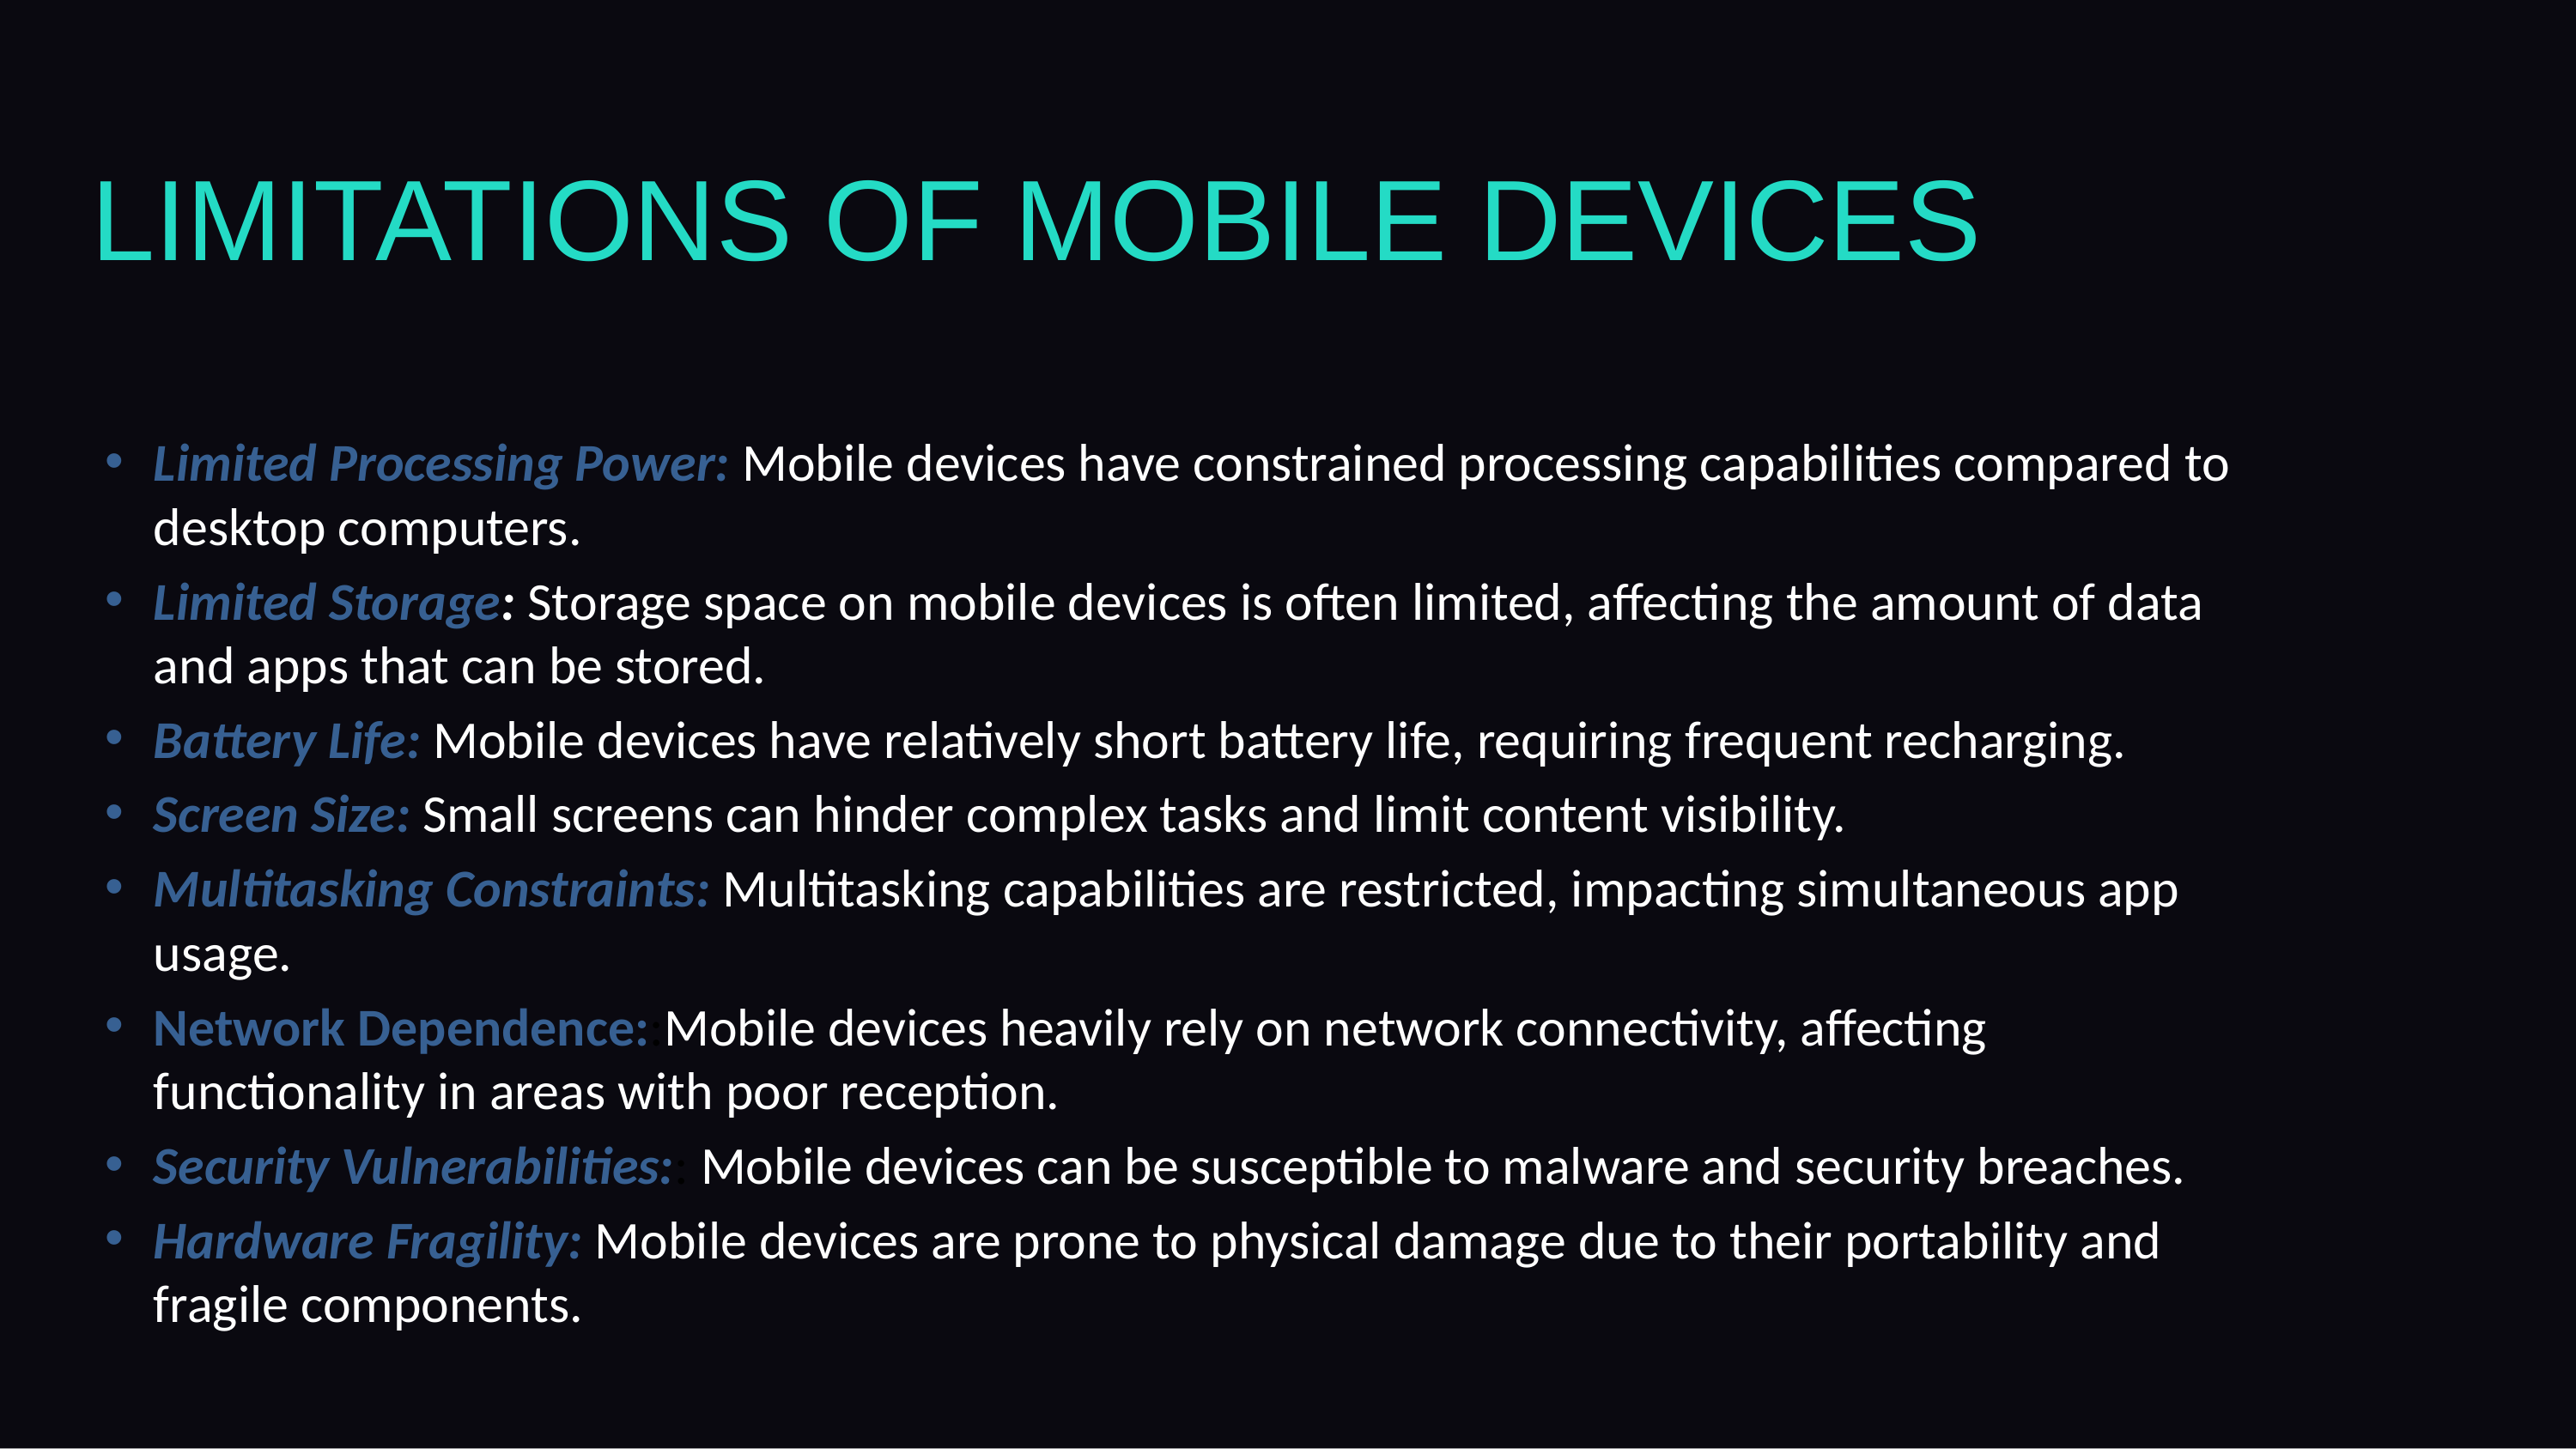

LIMITATIONS OF MOBILE DEVICES
Limited Processing Power: Mobile devices have constrained processing capabilities compared to desktop computers.
Limited Storage: Storage space on mobile devices is often limited, affecting the amount of data and apps that can be stored.
Battery Life: Mobile devices have relatively short battery life, requiring frequent recharging.
Screen Size: Small screens can hinder complex tasks and limit content visibility.
Multitasking Constraints: Multitasking capabilities are restricted, impacting simultaneous app usage.
Network Dependence::Mobile devices heavily rely on network connectivity, affecting functionality in areas with poor reception.
Security Vulnerabilities:: Mobile devices can be susceptible to malware and security breaches.
Hardware Fragility: Mobile devices are prone to physical damage due to their portability and fragile components.